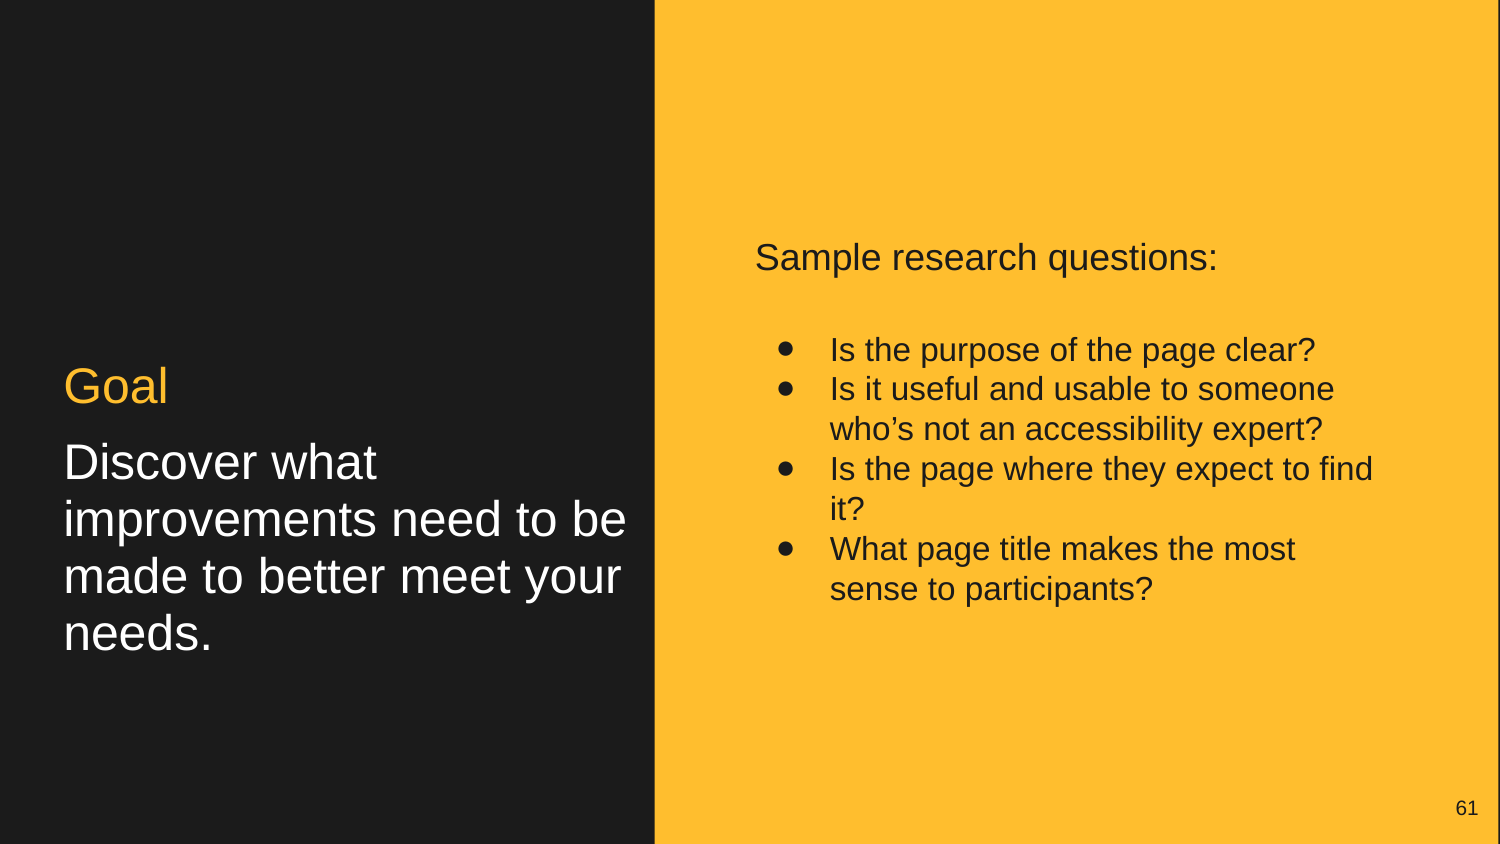

Sample research questions:

Is the purpose of the page clear?
Is it useful and usable to someone who’s not an accessibility expert?
Is the page where they expect to find it?
What page title makes the most sense to participants?
# Goal
Discover what improvements need to be made to better meet your needs.
61